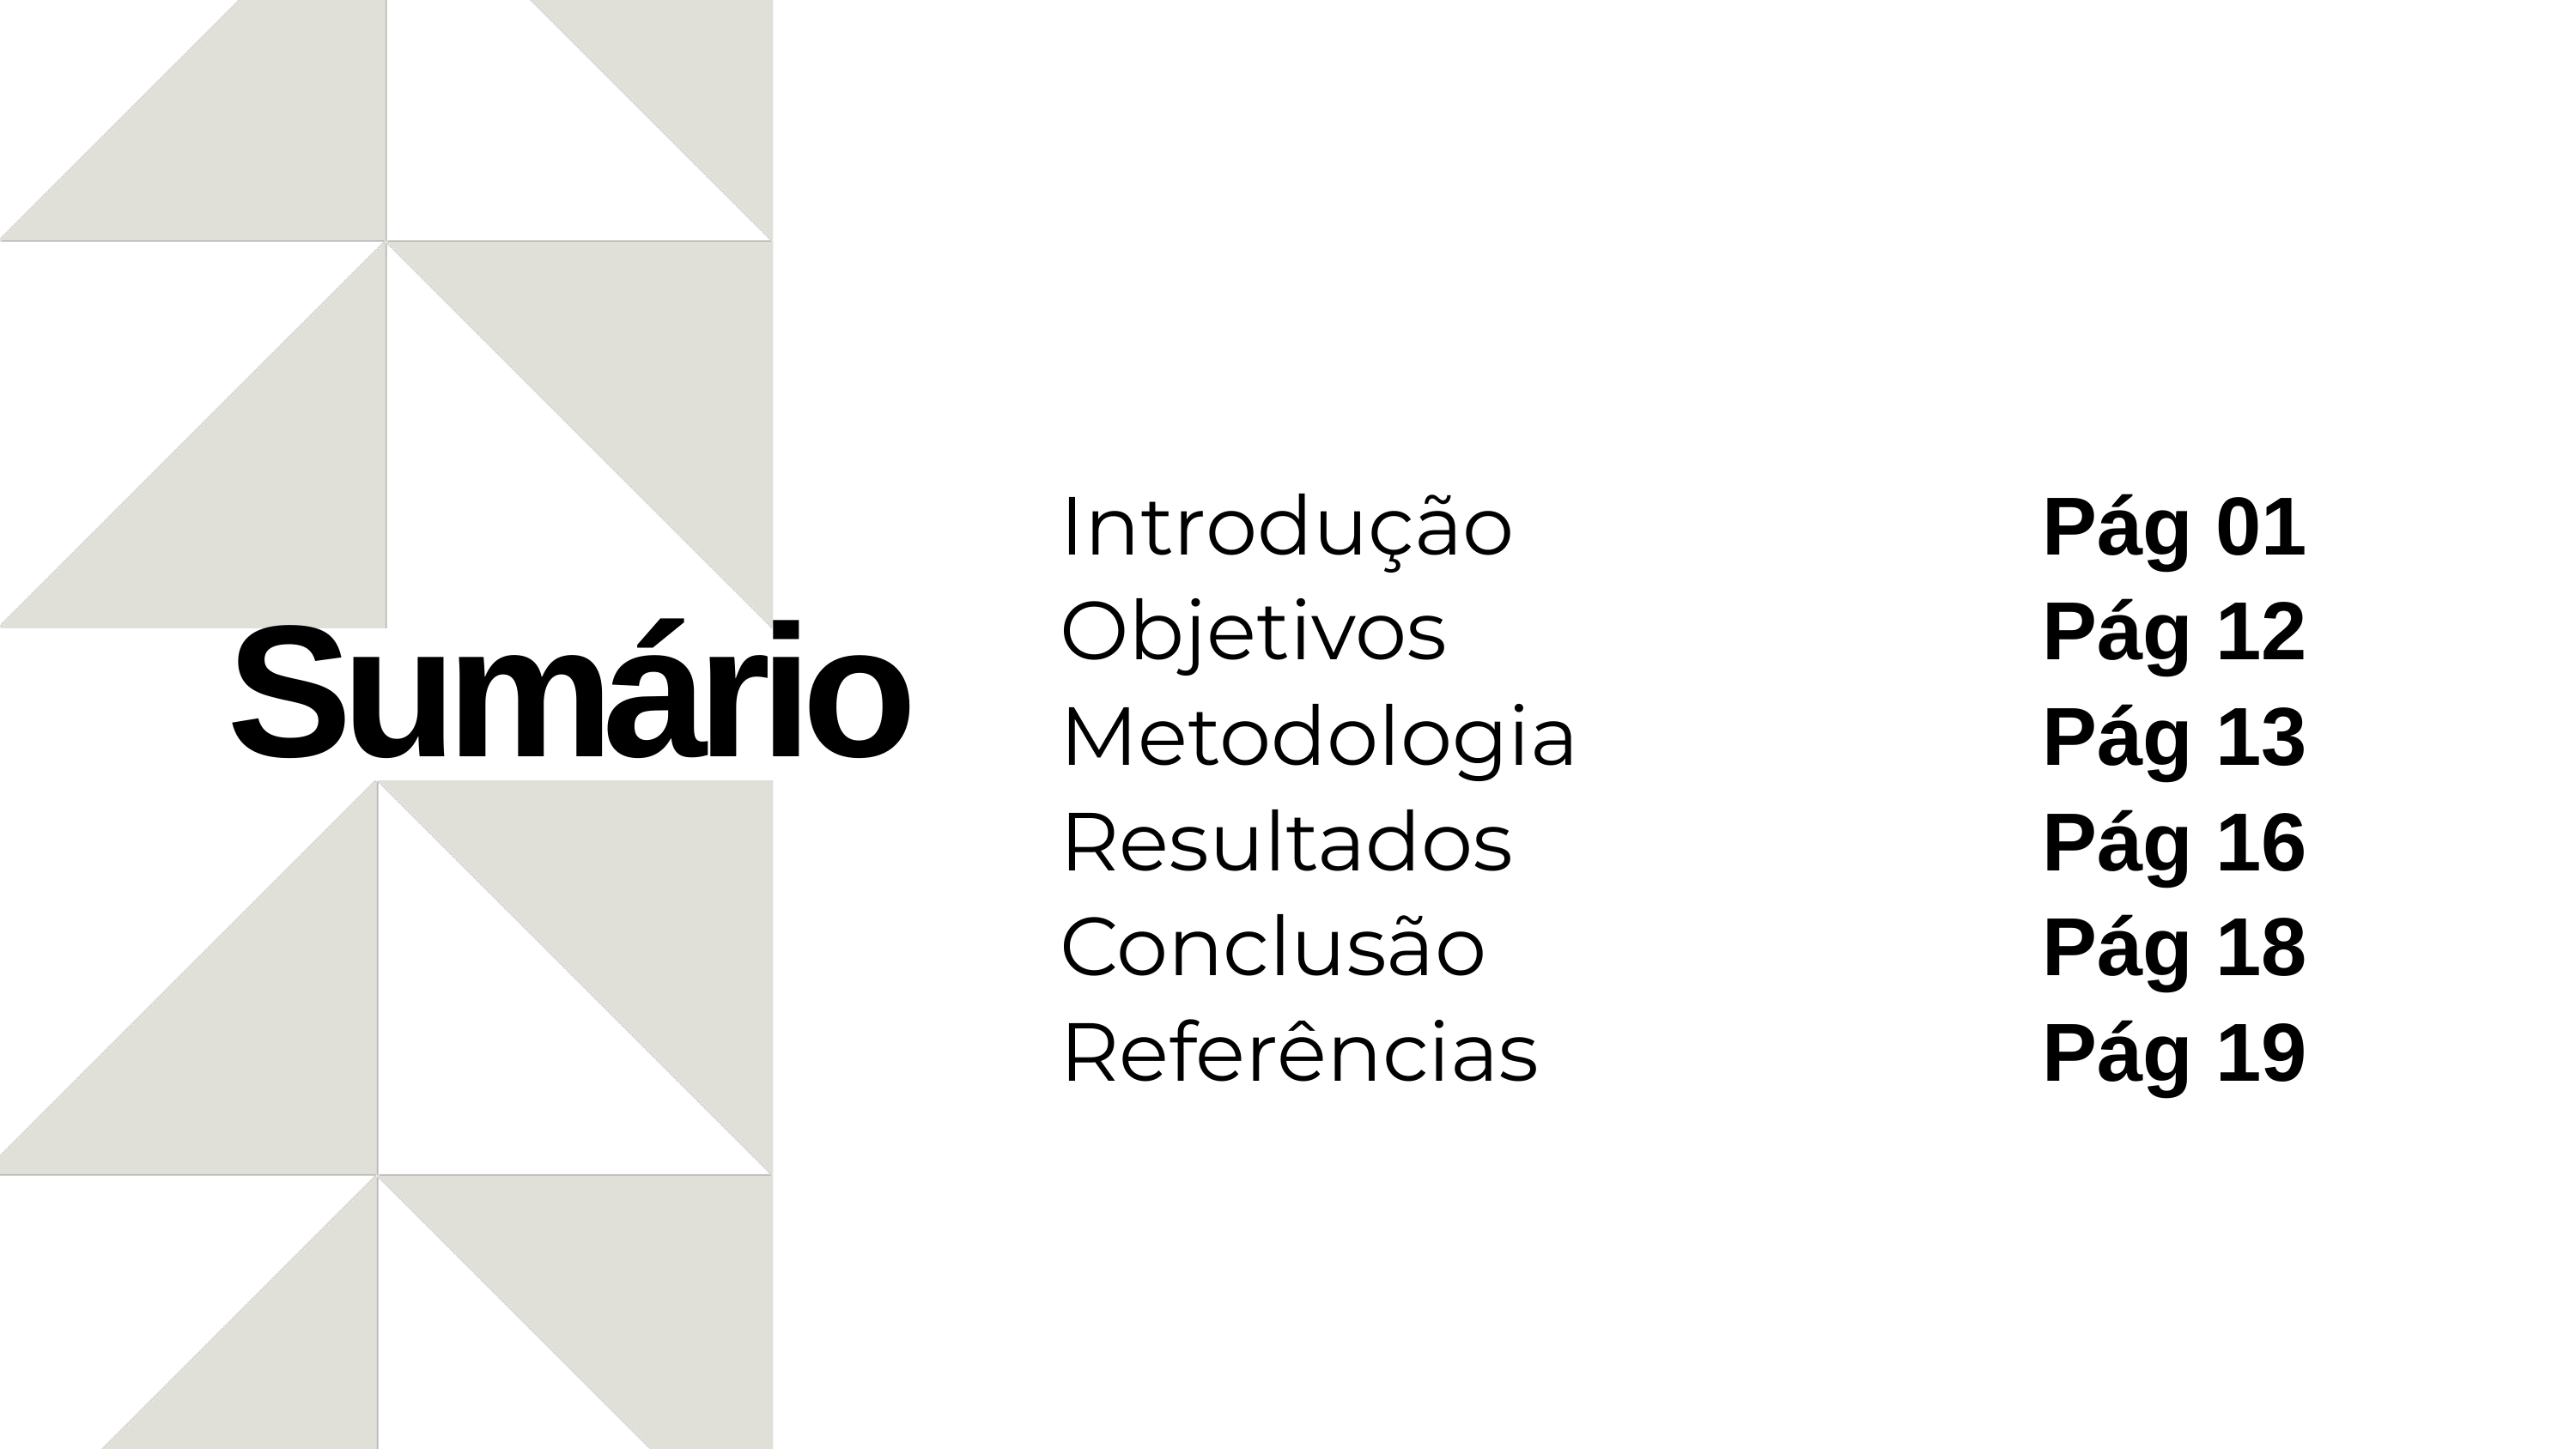

Introdução
Objetivos
Metodologia
Resultados
Conclusão
Referências
Pág 01
Pág 12
Pág 13
Pág 16
Pág 18
Pág 19
Sumário